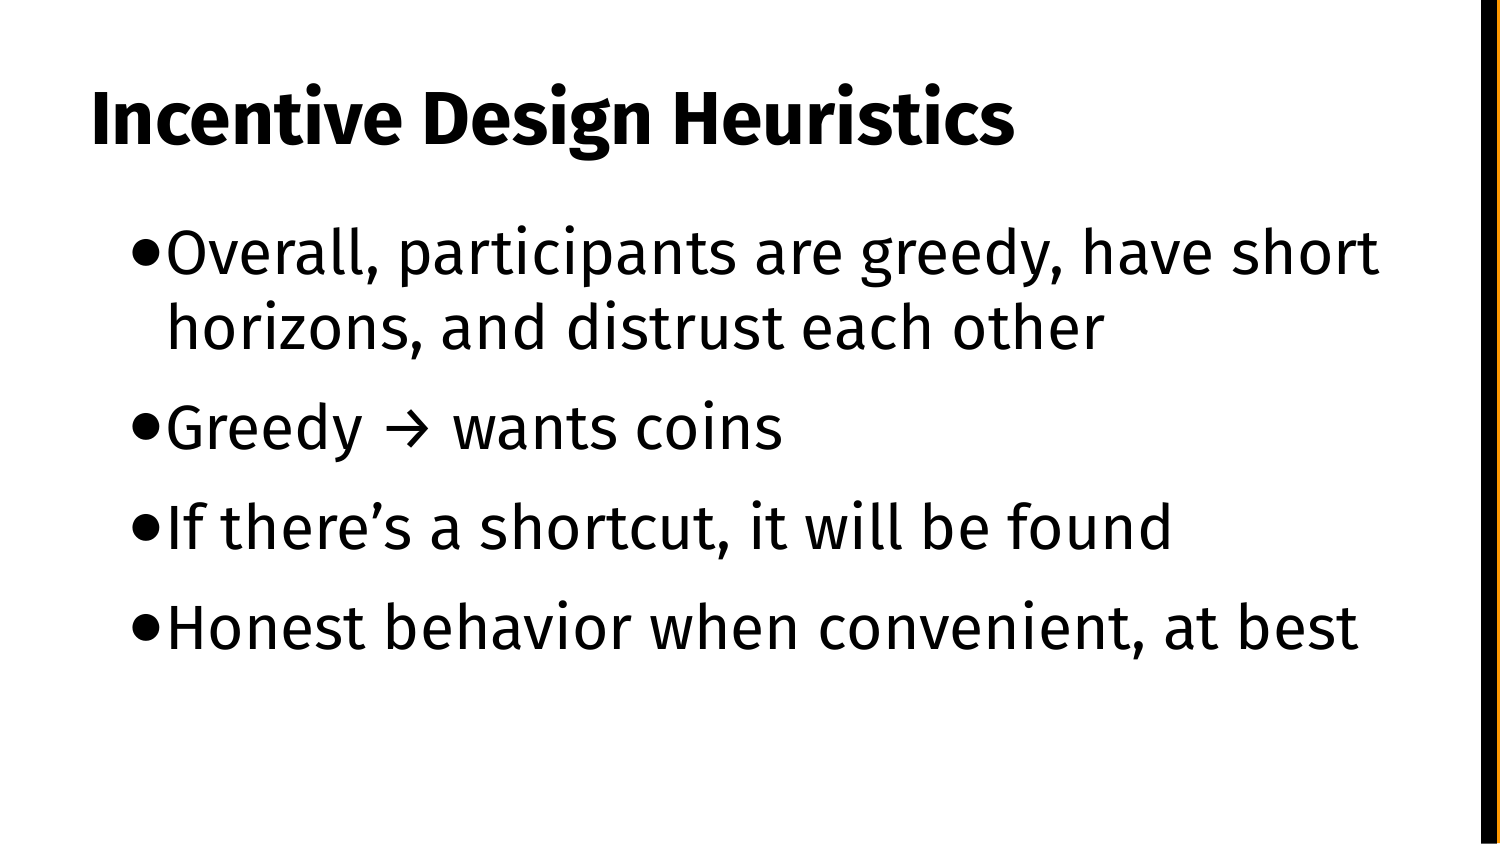

# Incentive Design Heuristics
Overall, participants are greedy, have short horizons, and distrust each other

Greedy → wants coins

If there’s a shortcut, it will be found

Honest behavior when convenient, at best